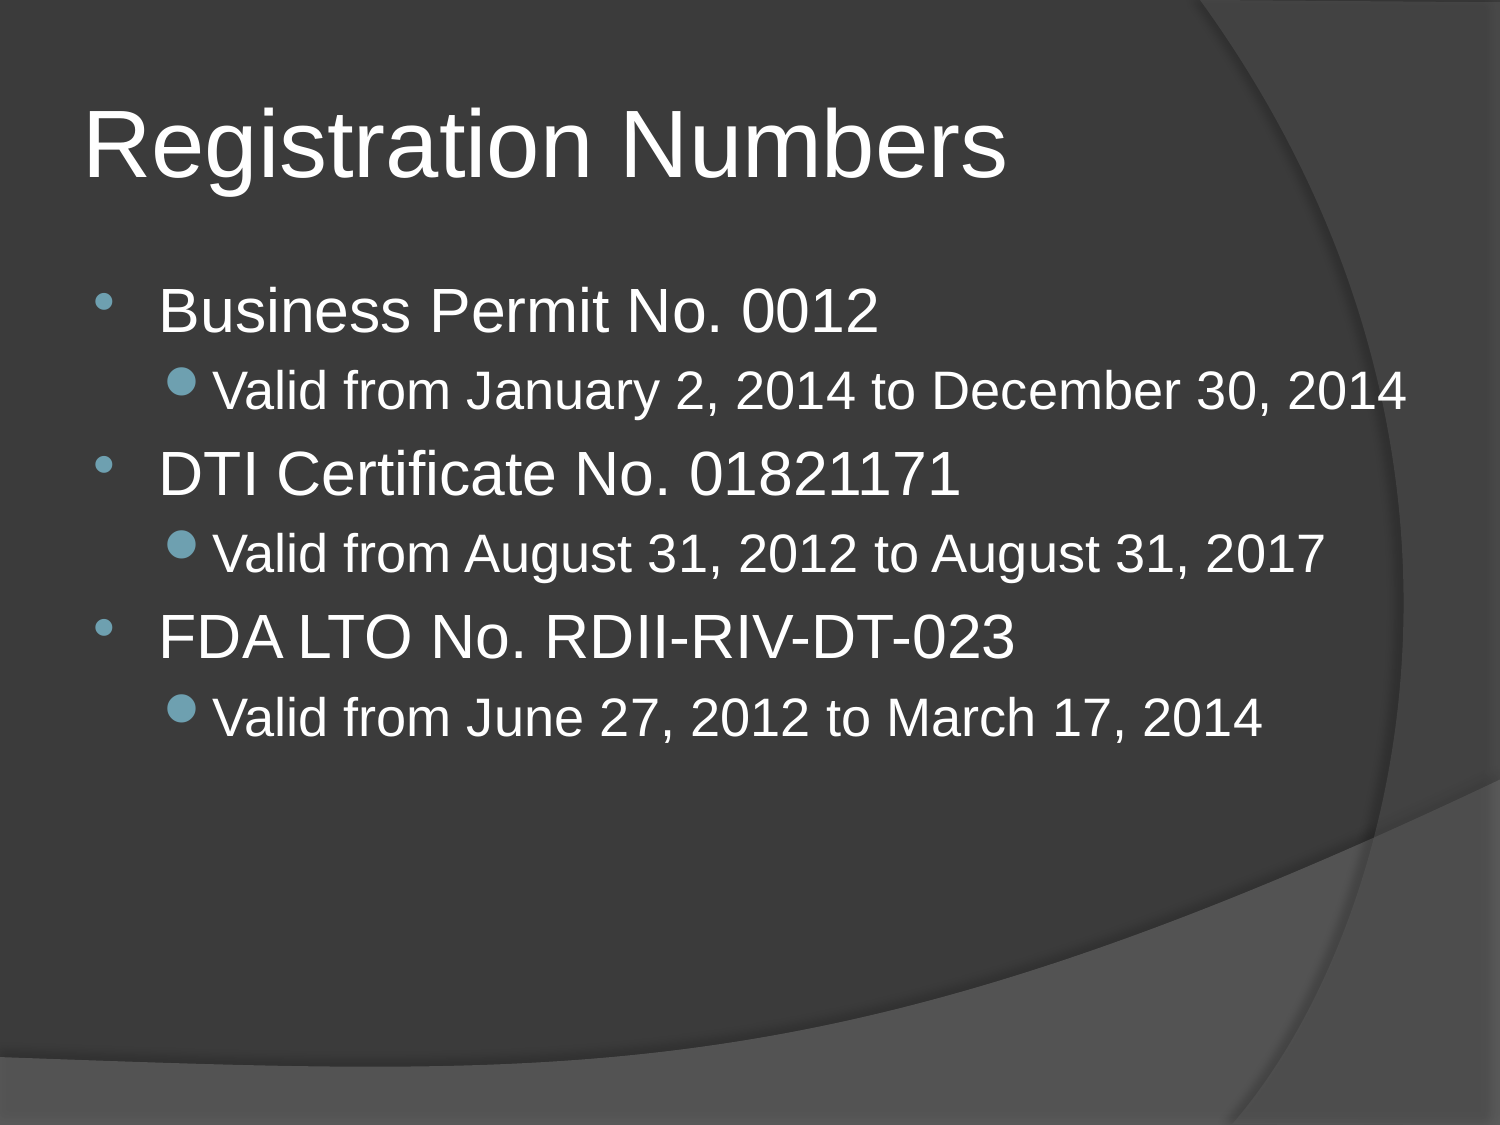

# Registration Numbers
Business Permit No. 0012
Valid from January 2, 2014 to December 30, 2014
DTI Certificate No. 01821171
Valid from August 31, 2012 to August 31, 2017
FDA LTO No. RDII-RIV-DT-023
Valid from June 27, 2012 to March 17, 2014